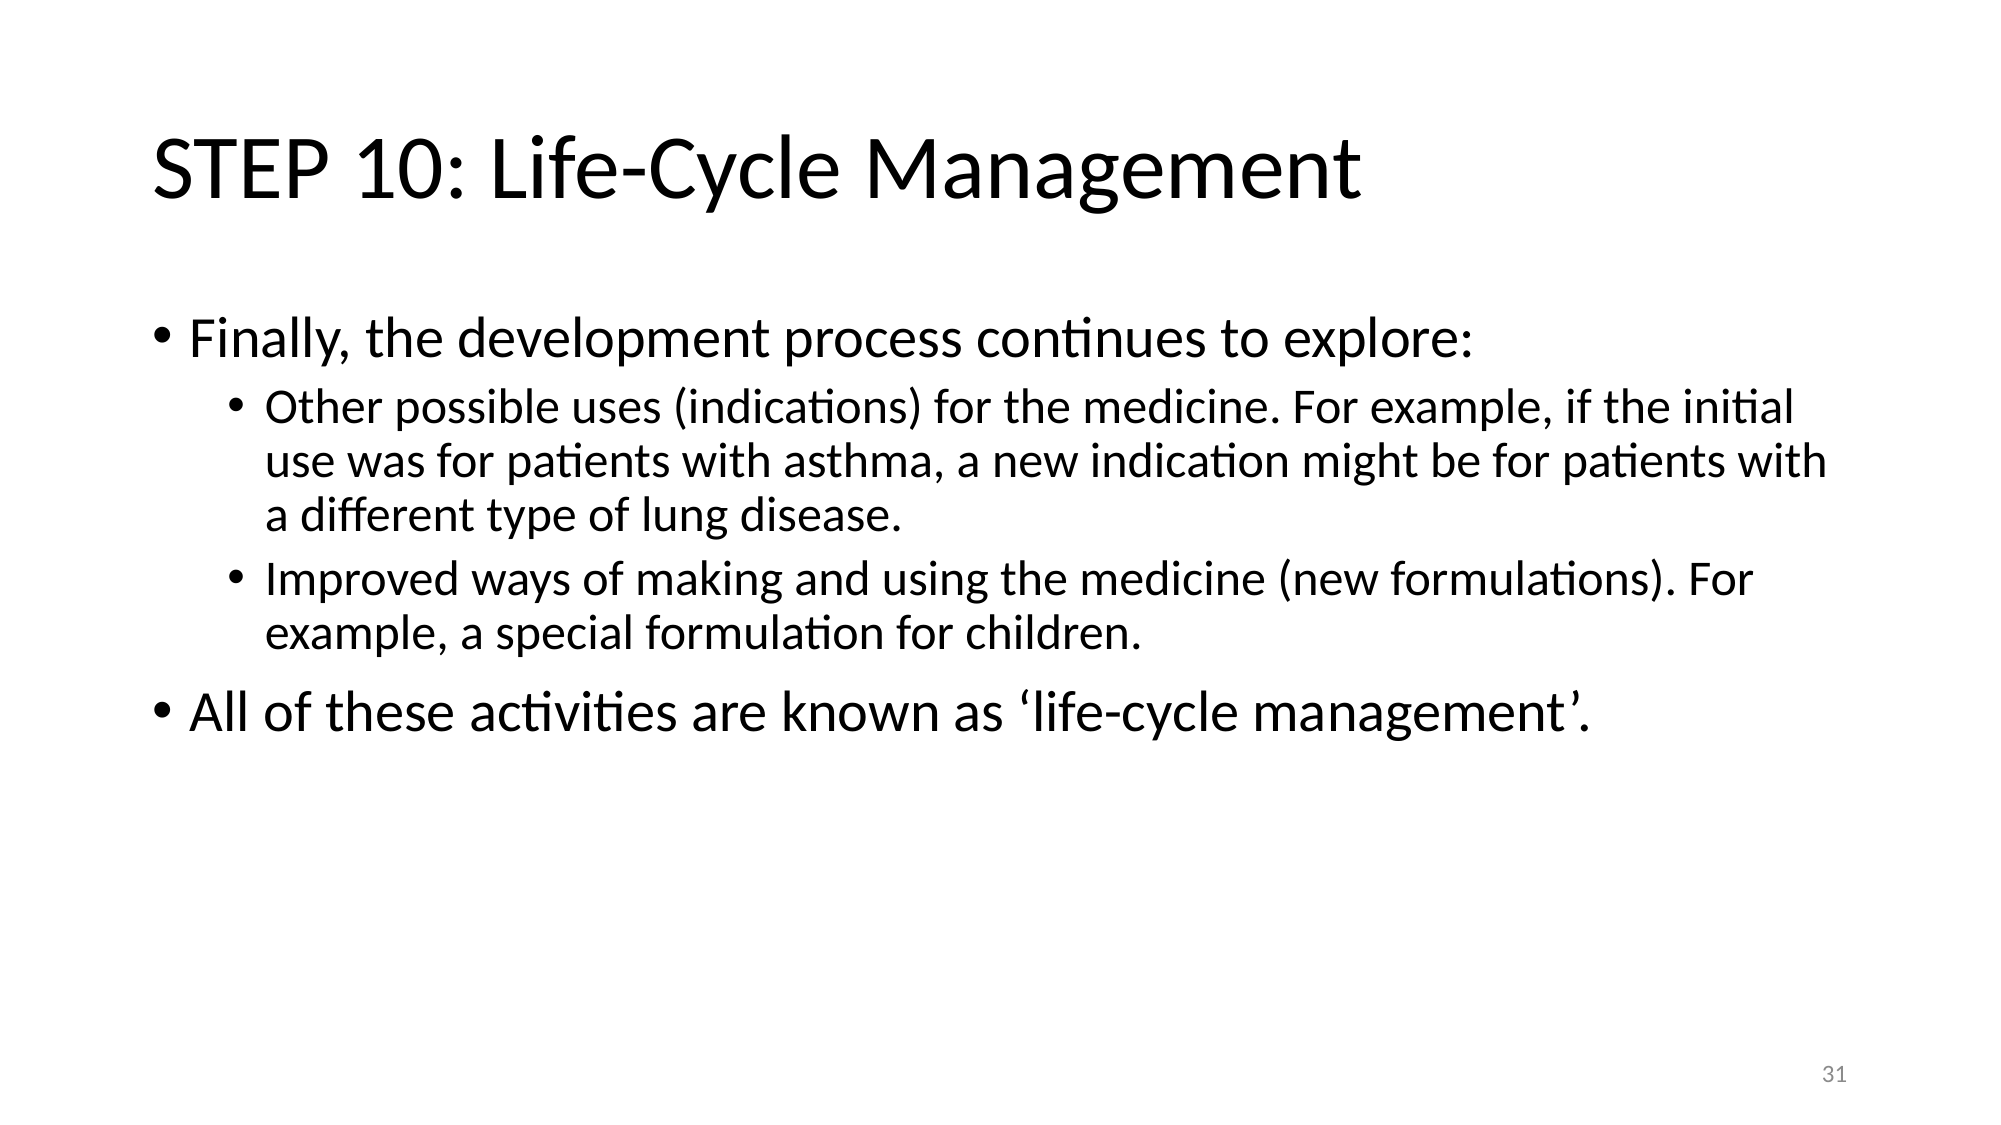

# STEP 10: Life-Cycle Management
Finally, the development process continues to explore:
Other possible uses (indications) for the medicine. For example, if the initial use was for patients with asthma, a new indication might be for patients with a different type of lung disease.
Improved ways of making and using the medicine (new formulations). For example, a special formulation for children.
All of these activities are known as ‘life-cycle management’.

31